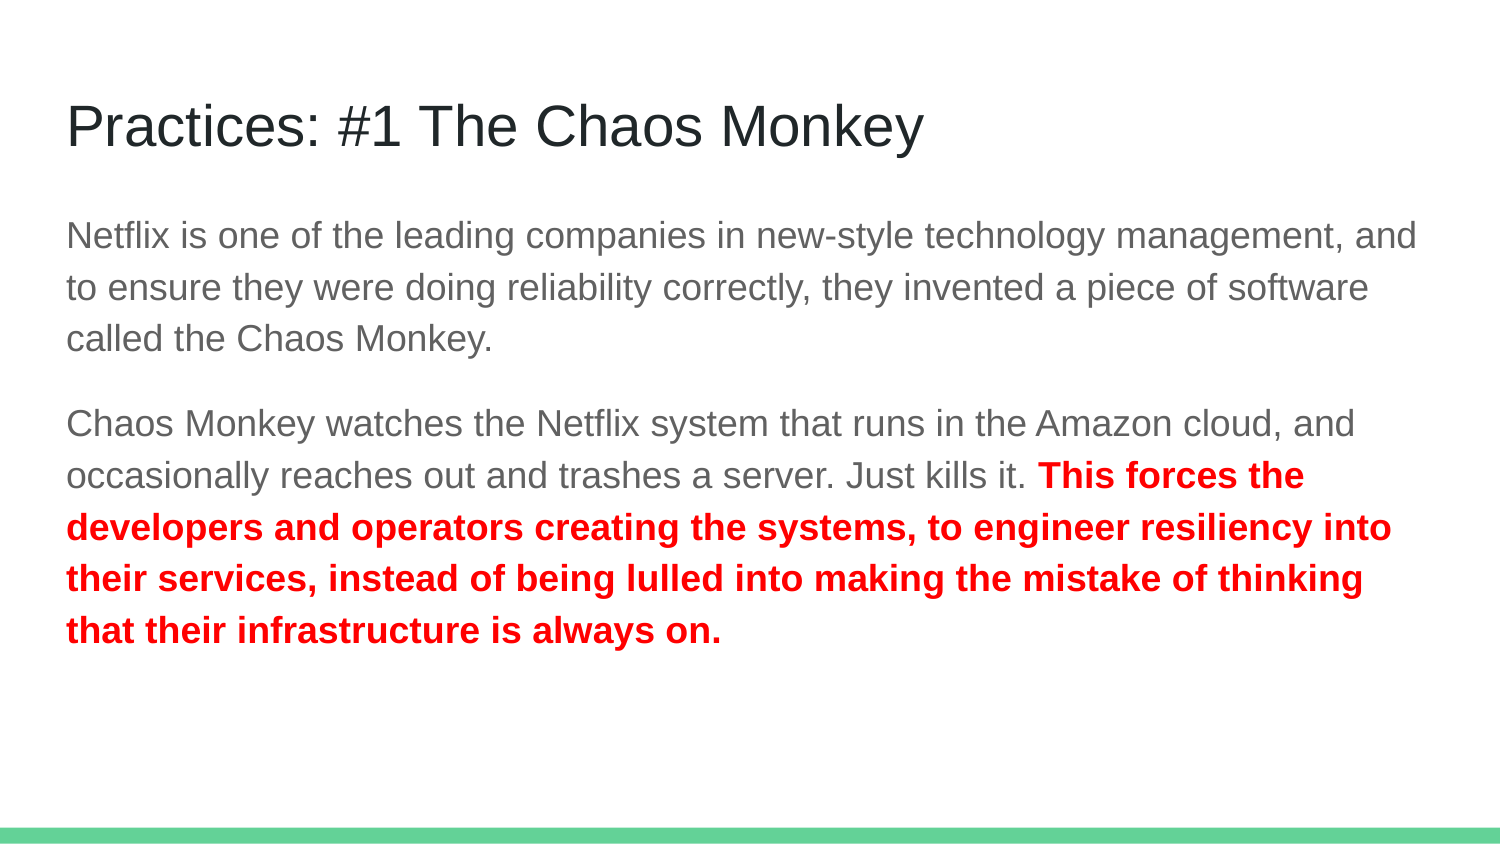

# Practices: #1 The Chaos Monkey
Netflix is one of the leading companies in new-style technology management, and to ensure they were doing reliability correctly, they invented a piece of software called the Chaos Monkey.
Chaos Monkey watches the Netflix system that runs in the Amazon cloud, and occasionally reaches out and trashes a server. Just kills it. This forces the developers and operators creating the systems, to engineer resiliency into their services, instead of being lulled into making the mistake of thinking that their infrastructure is always on.